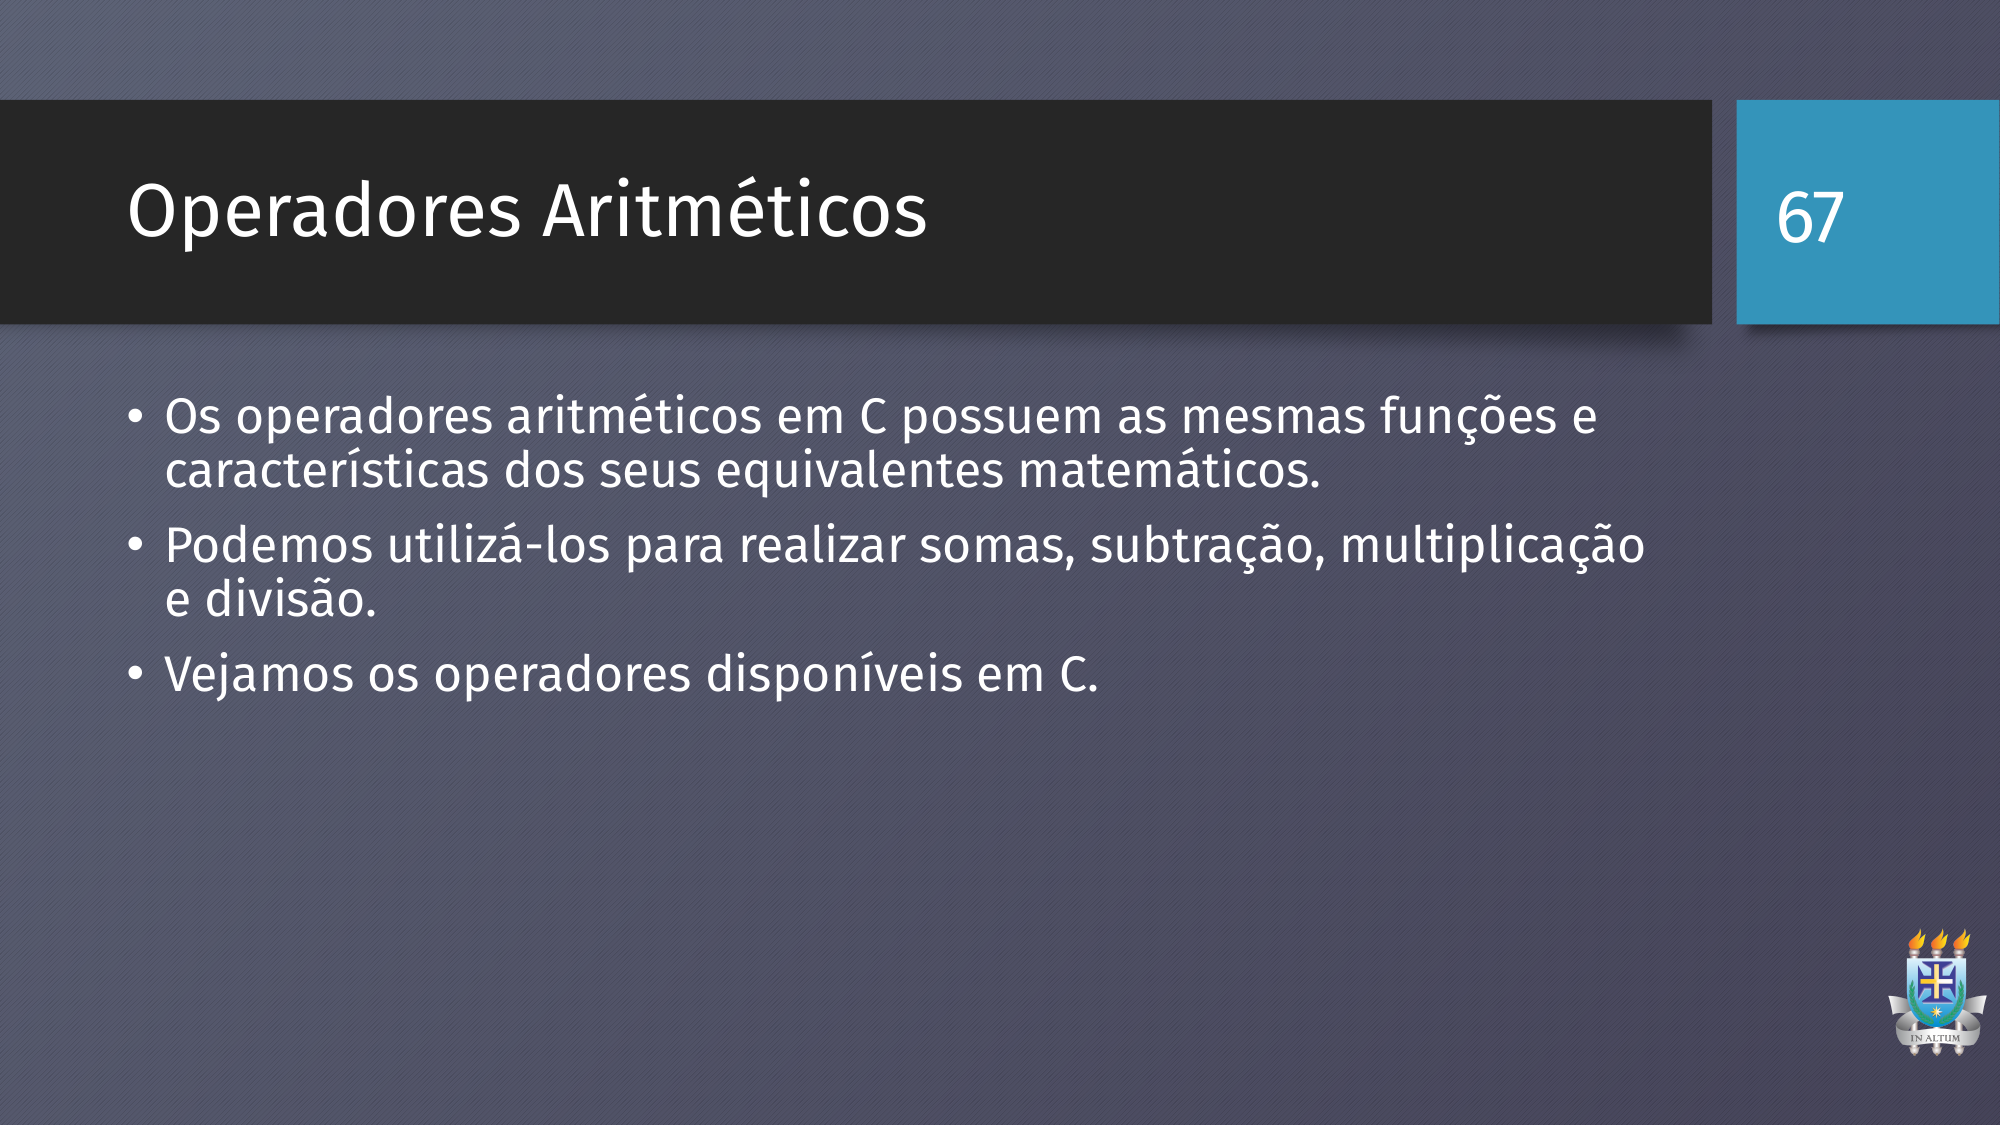

67
# Operadores Aritméticos
Os operadores aritméticos em C possuem as mesmas funções e características dos seus equivalentes matemáticos.
Podemos utilizá-los para realizar somas, subtração, multiplicação e divisão.
Vejamos os operadores disponíveis em C.